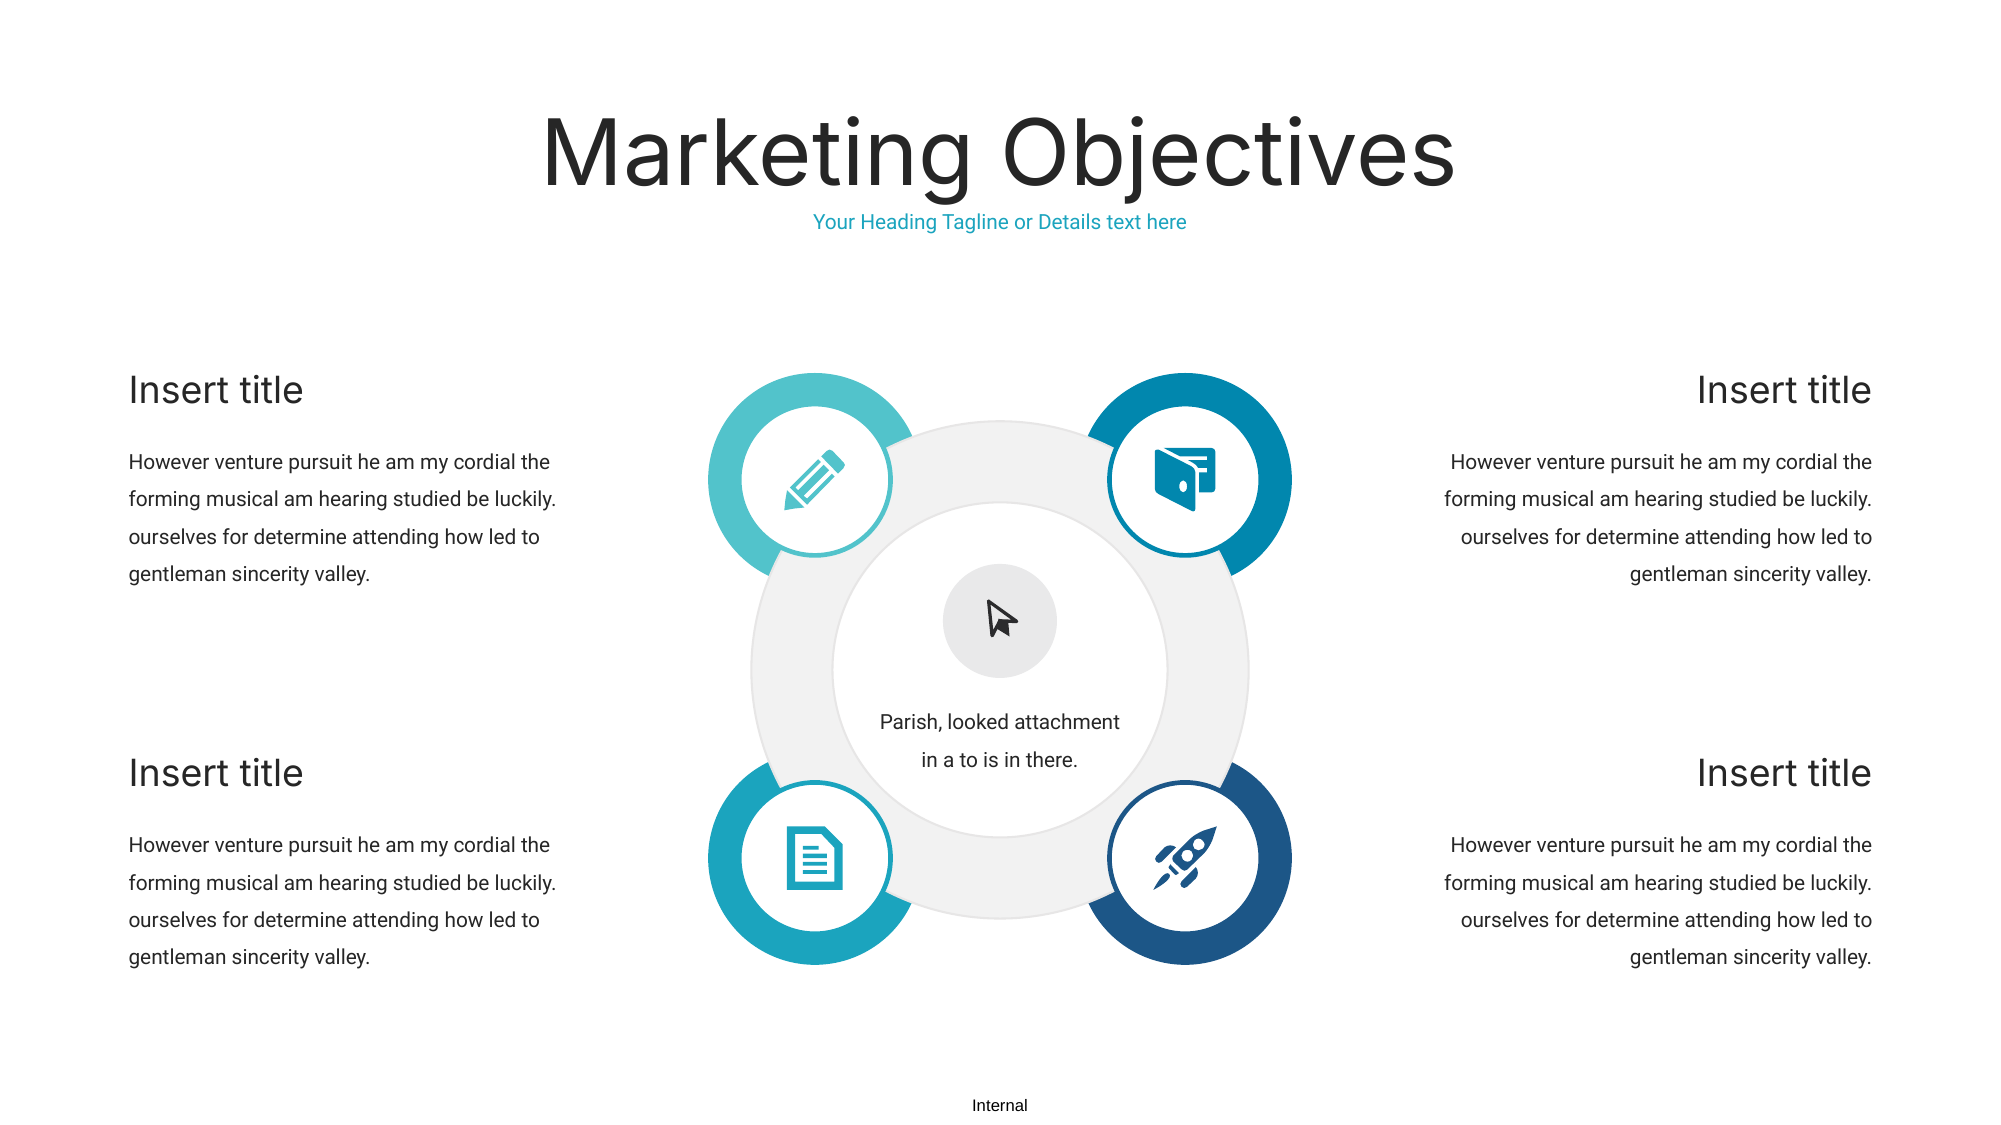

Marketing Objectives
Your Heading Tagline or Details text here
Insert title
Insert title

However venture pursuit he am my cordial the forming musical am hearing studied be luckily. ourselves for determine attending how led to gentleman sincerity valley.
However venture pursuit he am my cordial the forming musical am hearing studied be luckily. ourselves for determine attending how led to gentleman sincerity valley.

Parish, looked attachment in a to is in there.
Insert title
Insert title

However venture pursuit he am my cordial the forming musical am hearing studied be luckily. ourselves for determine attending how led to gentleman sincerity valley.
However venture pursuit he am my cordial the forming musical am hearing studied be luckily. ourselves for determine attending how led to gentleman sincerity valley.